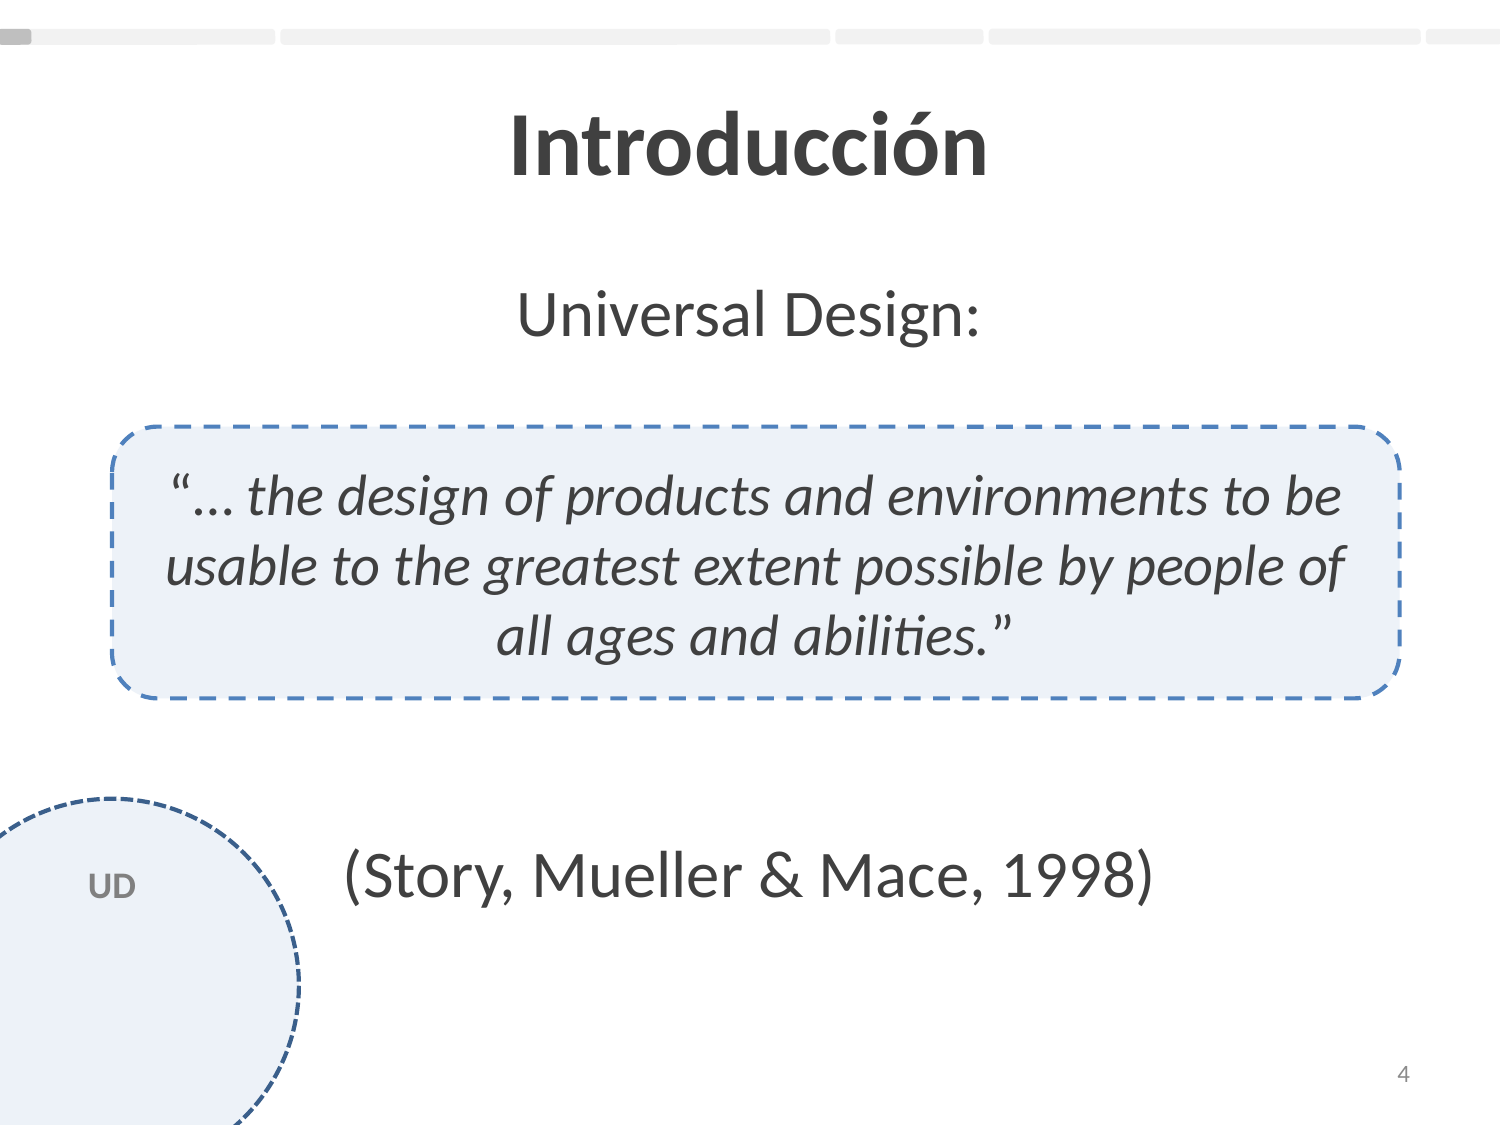

# Introducción
Universal Design:

(Story, Mueller & Mace, 1998)

“… the design of products and environments to be usable to the greatest extent possible by people of all ages and abilities.”
UD
4